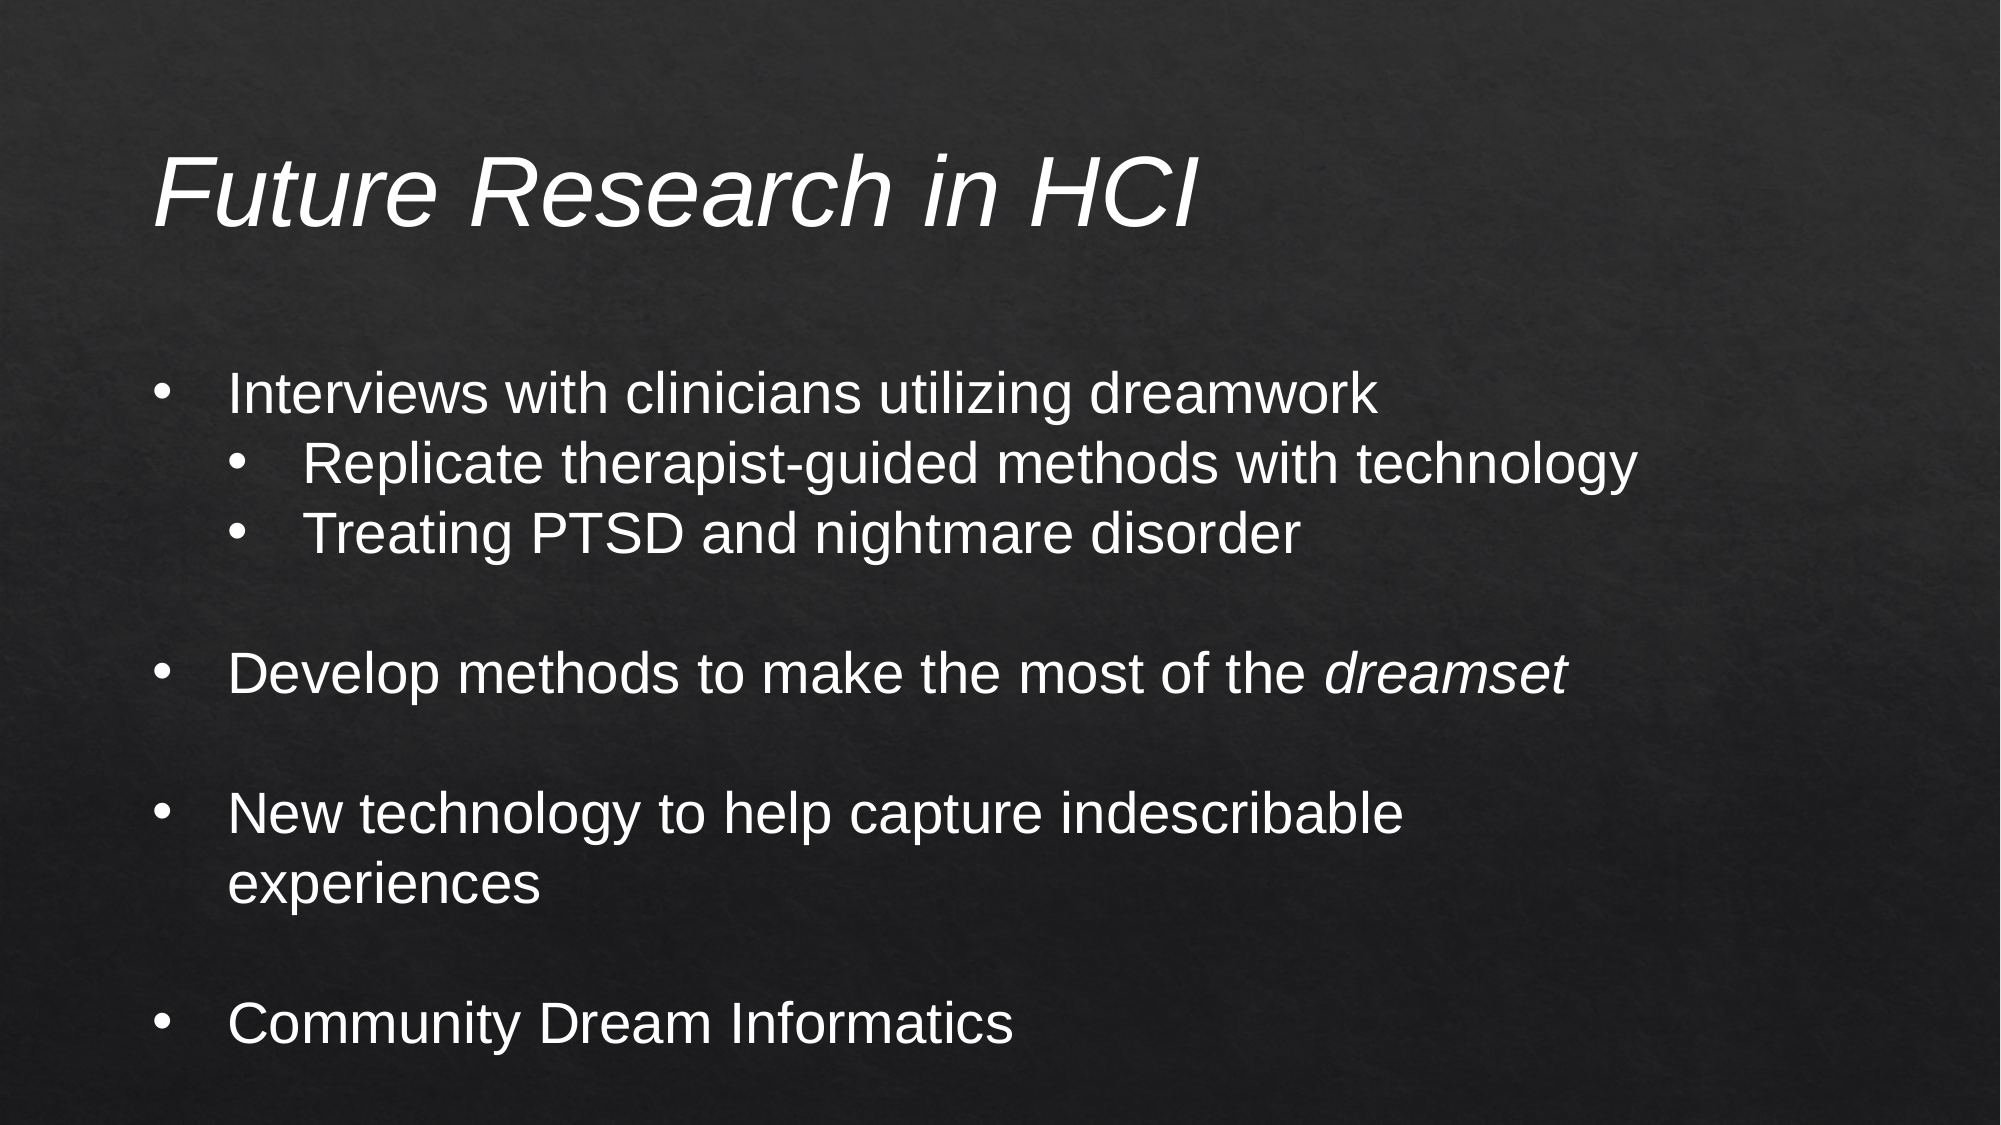

Future Research in HCI
Interviews with clinicians utilizing dreamwork
Replicate therapist-guided methods with technology
Treating PTSD and nightmare disorder

Develop methods to make the most of the dreamset

New technology to help capture indescribable experiences

Community Dream Informatics